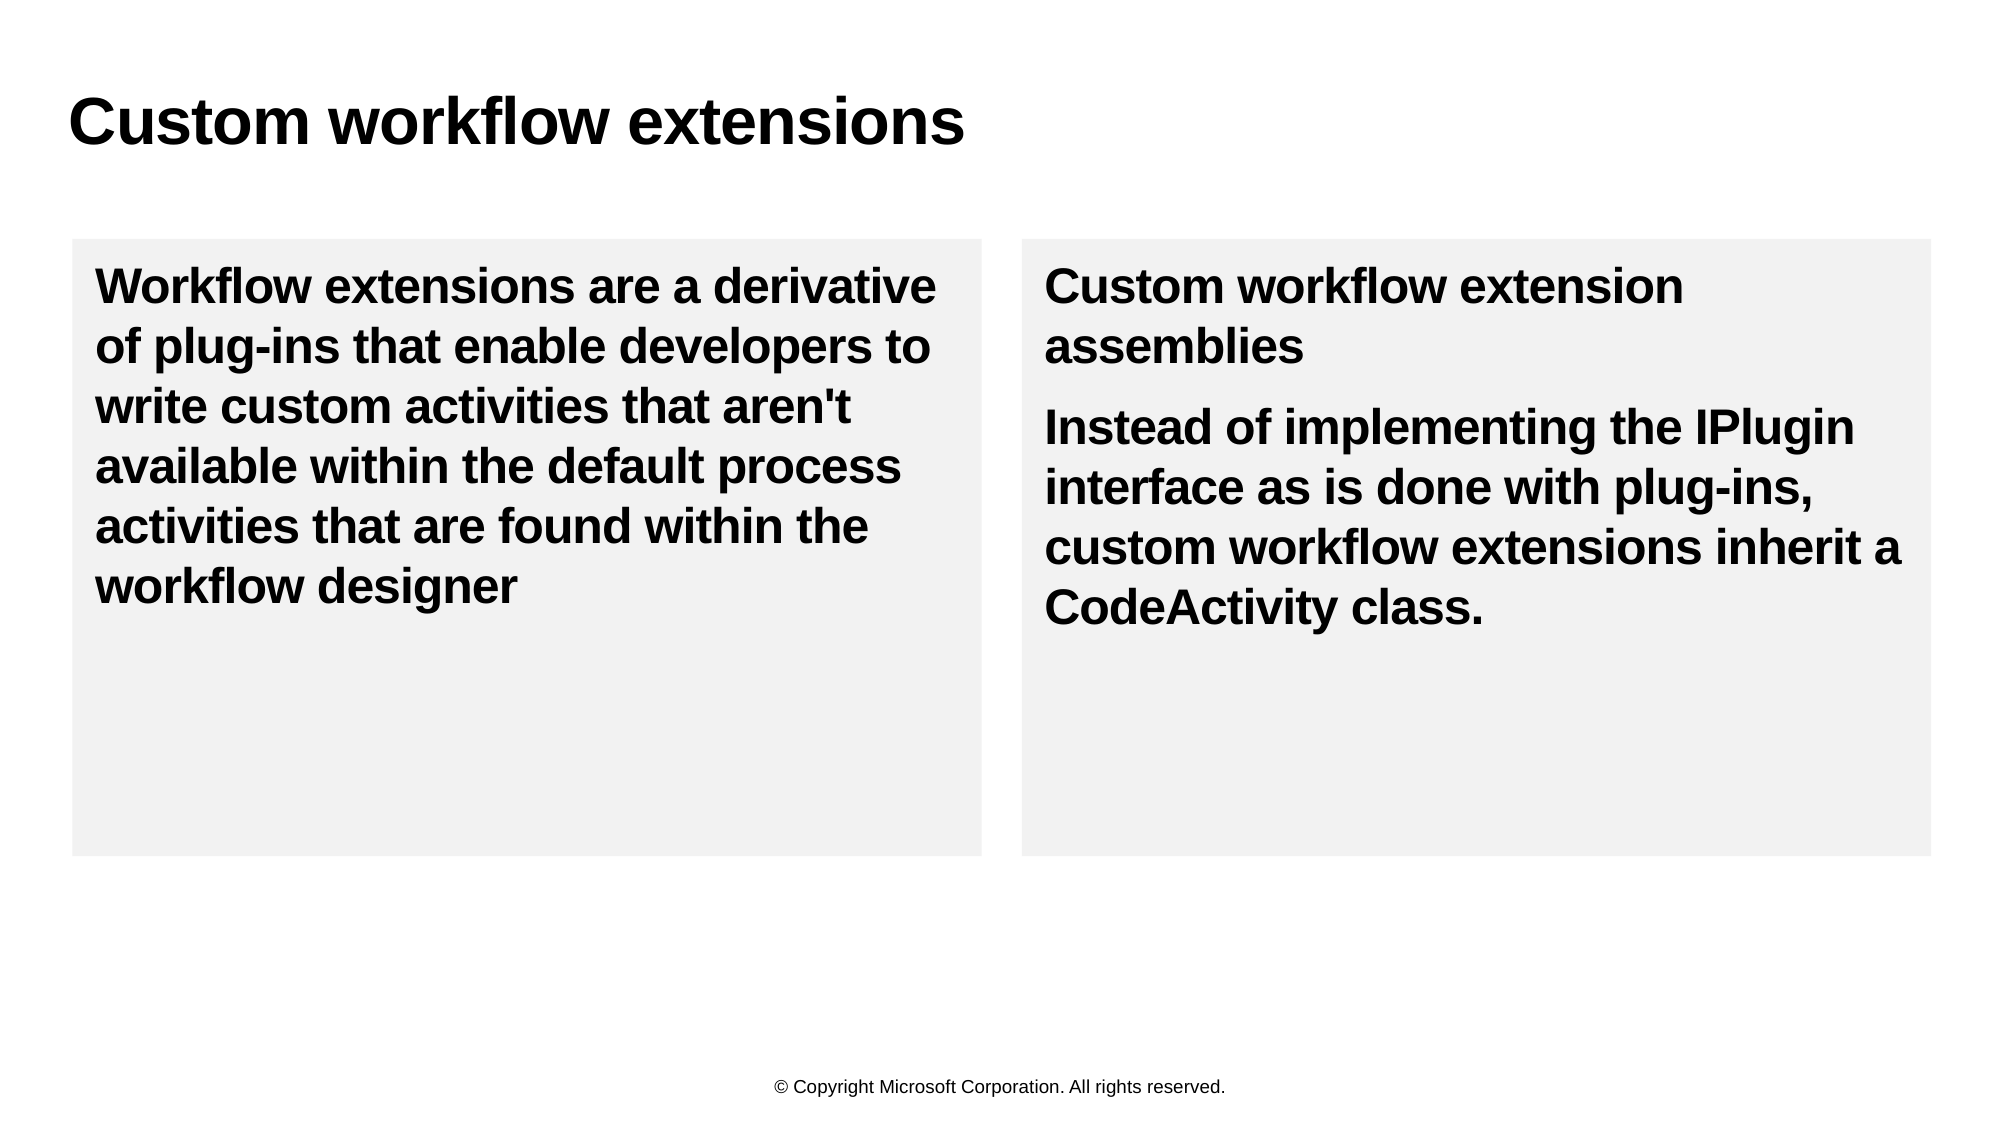

# Custom workflow extensions
Workflow extensions are a derivative of plug-ins that enable developers to write custom activities that aren't available within the default process activities that are found within the workflow designer
Custom workflow extension assemblies
Instead of implementing the IPlugin interface as is done with plug-ins, custom workflow extensions inherit a CodeActivity class.